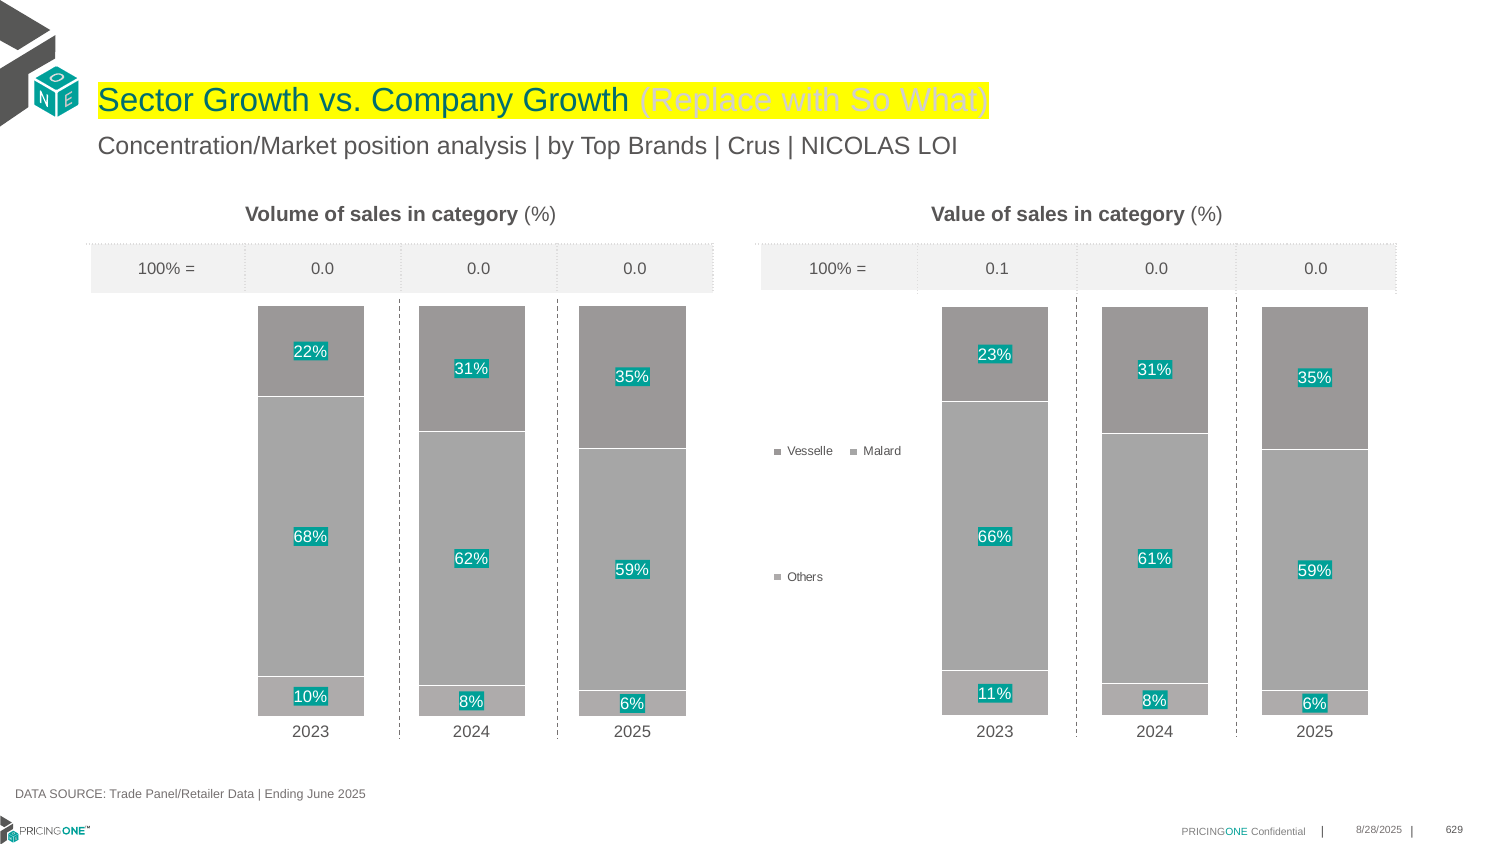

# Sector Growth vs. Company Growth (Replace with So What)
Concentration/Market position analysis | by Top Brands | Crus | NICOLAS LOI
| Volume of sales in category (%) |  |  |  |
| --- | --- | --- | --- |
| 100% = | 0.0 | 0.0 | 0.0 |
| Value of sales in category (%) |  |  |  |
| --- | --- | --- | --- |
| 100% = | 0.1 | 0.0 | 0.0 |

### Chart

| Category | Others | Malard | Vesselle |
|---|---|---|---|
| 2023 | 0.09768451519536903 | 0.6801736613603473 | 0.22214182344428365 |
| 2024 | 0.07543859649122807 | 0.6166666666666667 | 0.3078947368421053 |
| 2025 | 0.06217616580310881 | 0.5906735751295337 | 0.3471502590673575 |

### Chart

| Category | Others | Malard | Vesselle |
|---|---|---|---|
| 2023 | 0.10934047413954534 | 0.657072768810157 | 0.23358675705029774 |
| 2024 | 0.07779852795781611 | 0.6122157530484456 | 0.30998571899373834 |
| 2025 | 0.061693811074918566 | 0.5889902280130294 | 0.34931596091205214 |
DATA SOURCE: Trade Panel/Retailer Data | Ending June 2025

8/28/2025
629